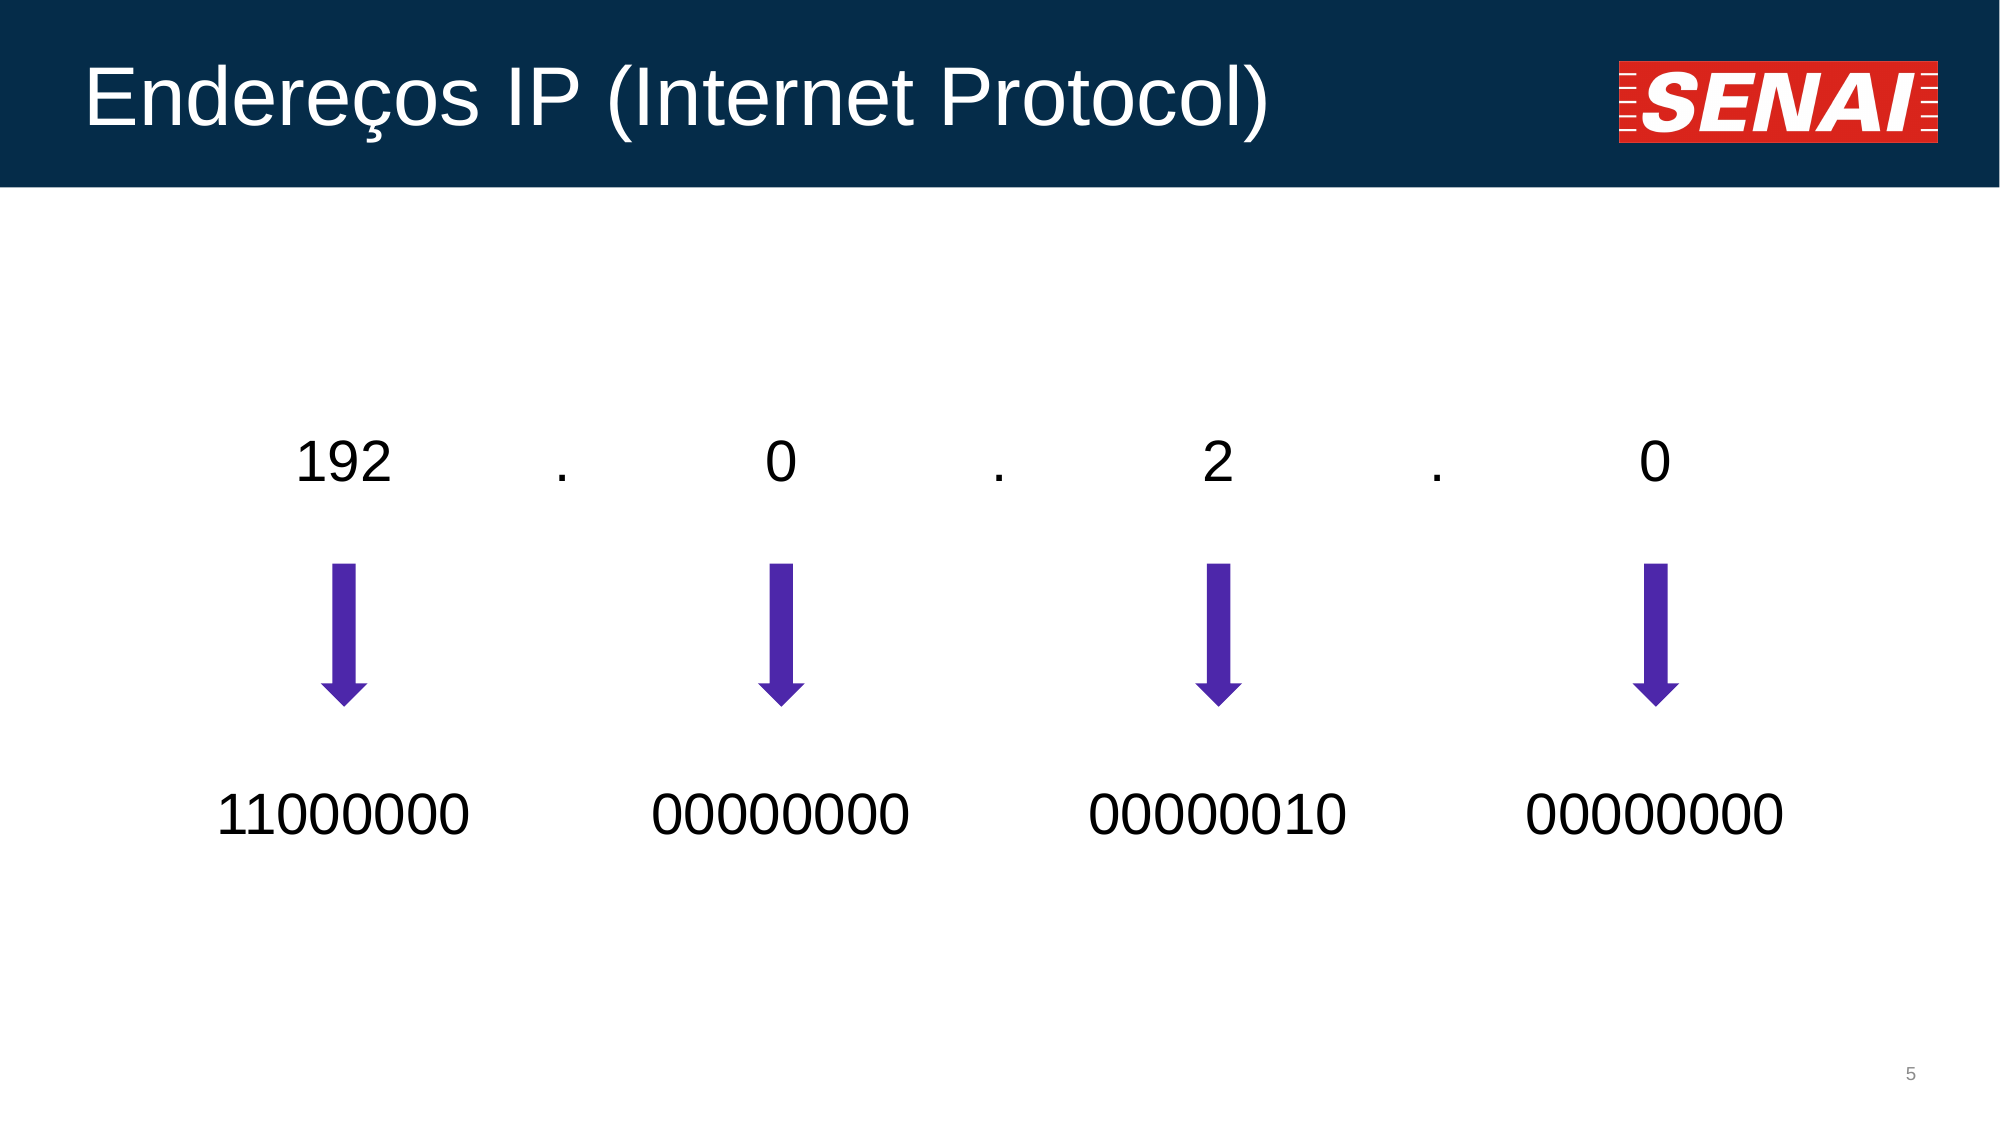

# Endereços IP (Internet Protocol)
192

11000000
.
0

00000000
.
2

00000010
.
0

00000000
5